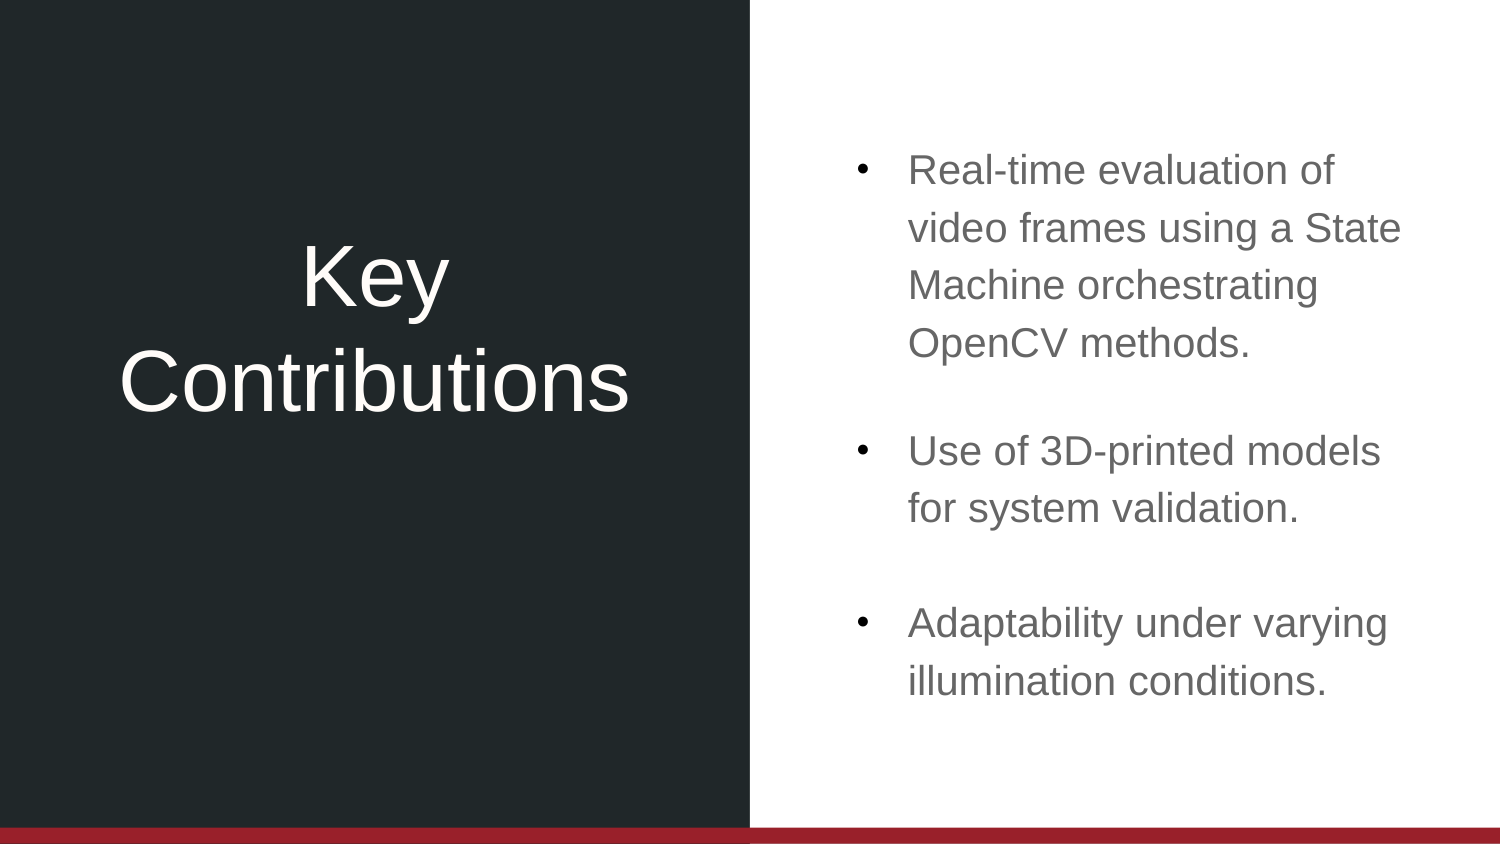

Real-time evaluation of video frames using a State Machine orchestrating OpenCV methods.
Use of 3D-printed models for system validation.
Adaptability under varying illumination conditions.

# Key Contributions